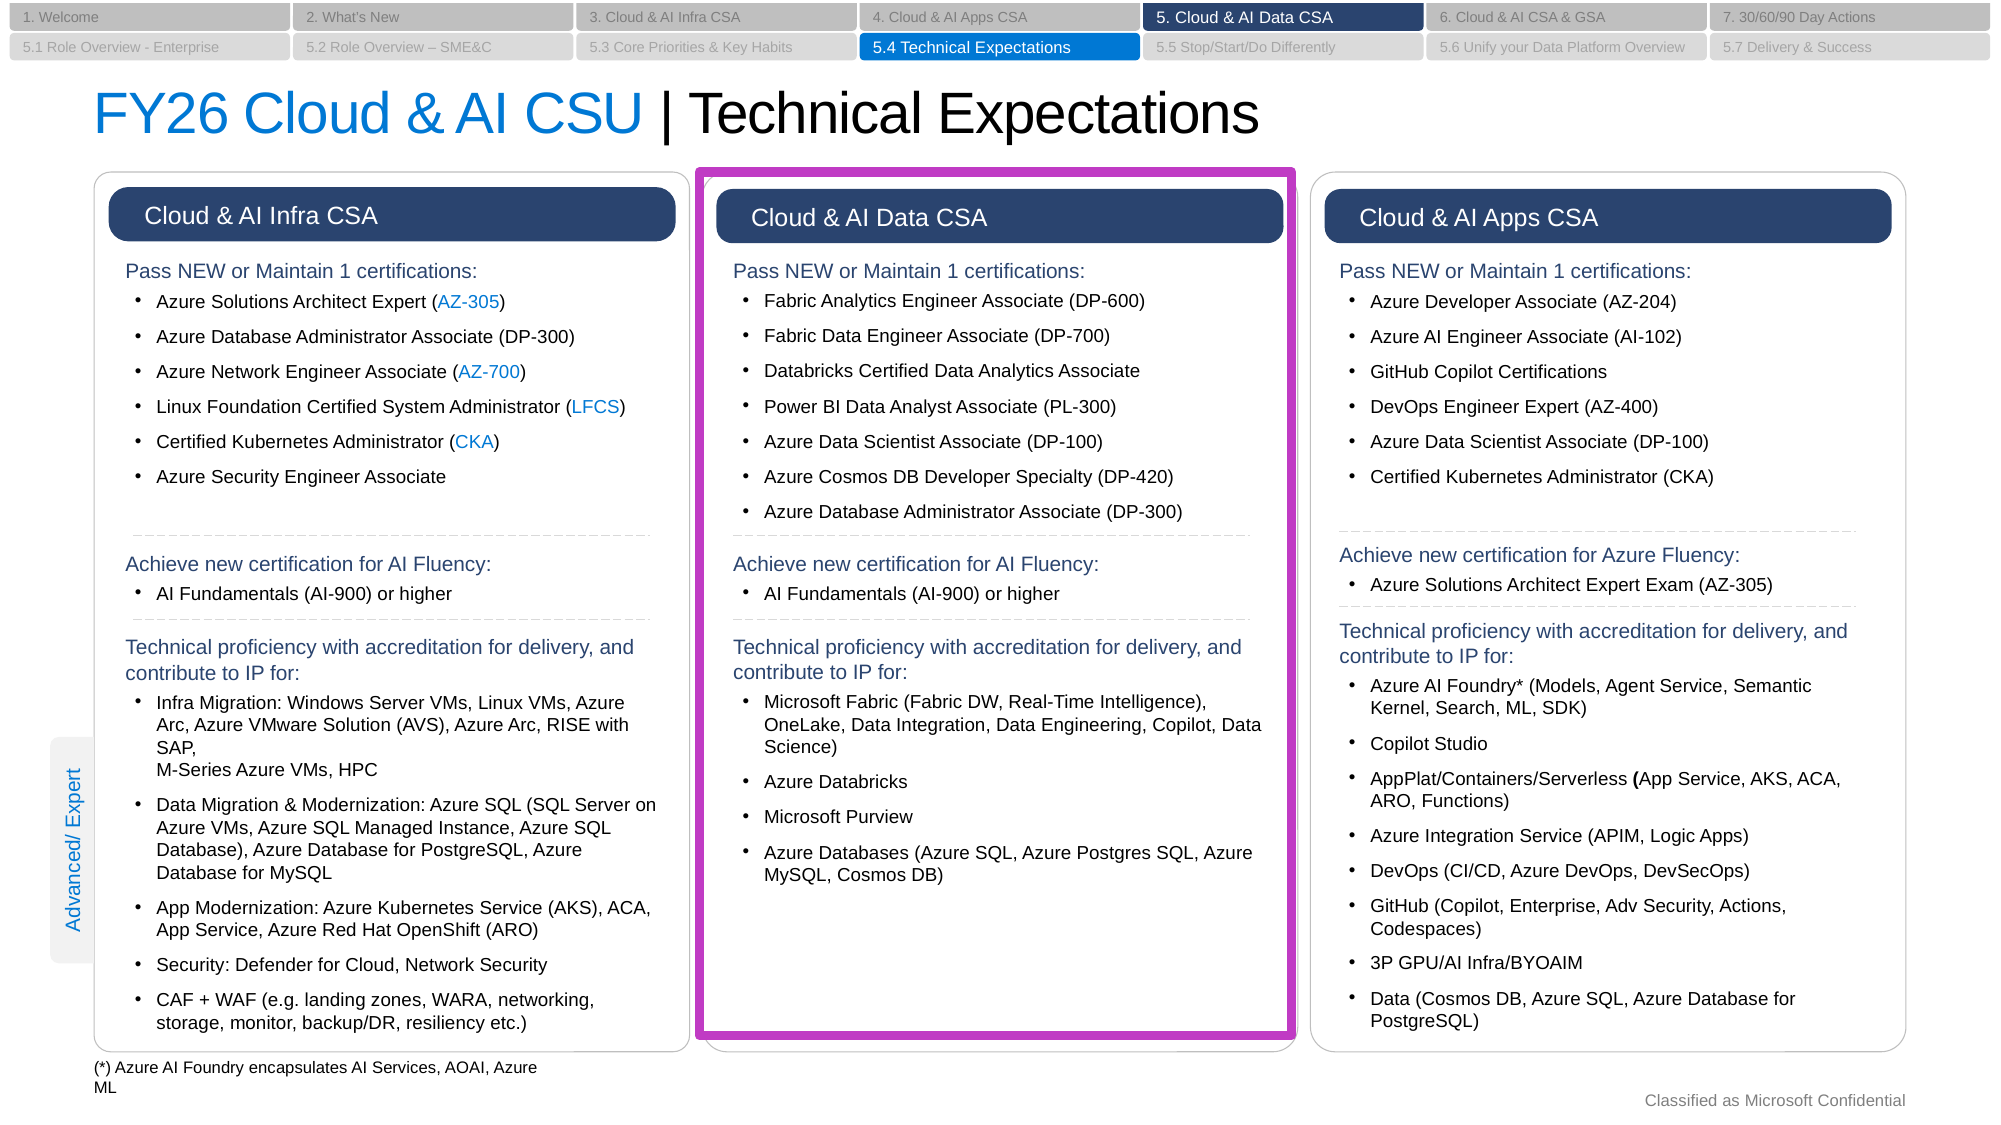

1. Welcome
2. What’s New
3. Cloud & AI Infra CSA
4. Cloud & AI Apps CSA
5. Cloud & AI Data CSA
6. Cloud & AI CSA & GSA
7. 30/60/90 Day Actions
5.1 Role Overview - Enterprise
5.2 Role Overview – SME&C
5.3 Core Priorities & Key Habits
5.4 Technical Expectations
5.5 Stop/Start/Do Differently
5.6 Unify your Data Platform Overview
5.7 Delivery & Success
# FY26 Cloud & AI CSU | Technical Expectations

Cloud & AI Infra CSA
Cloud & AI Data CSA
Cloud & AI Apps CSA
Pass NEW or Maintain 1 certifications:
Azure Solutions Architect Expert (AZ-305)
Azure Database Administrator Associate (DP-300)
Azure Network Engineer Associate (AZ-700)
Linux Foundation Certified System Administrator (LFCS)
Certified Kubernetes Administrator (CKA)
Azure Security Engineer Associate
Pass NEW or Maintain 1 certifications:
Fabric Analytics Engineer Associate (DP-600)
Fabric Data Engineer Associate (DP-700)
Databricks Certified Data Analytics Associate
Power BI Data Analyst Associate (PL-300)
Azure Data Scientist Associate (DP-100)
Azure Cosmos DB Developer Specialty (DP-420)
Azure Database Administrator Associate (DP-300)
Pass NEW or Maintain 1 certifications:
Azure Developer Associate (AZ-204)
Azure AI Engineer Associate (AI-102)
GitHub Copilot Certifications
DevOps Engineer Expert (AZ-400)
Azure Data Scientist Associate (DP-100)
Certified Kubernetes Administrator (CKA)
Achieve new certification for Azure Fluency:
Azure Solutions Architect Expert Exam (AZ-305)
Achieve new certification for AI Fluency:
AI Fundamentals (AI-900) or higher
Achieve new certification for AI Fluency:
AI Fundamentals (AI-900) or higher
Technical proficiency with accreditation for delivery, and contribute to IP for:
Azure AI Foundry*​ (Models, Agent Service, Semantic Kernel, Search, ML, SDK)
Copilot Studio​
AppPlat/Containers/Serverless (App Service, AKS, ACA, ARO, Functions)
Azure Integration Service (APIM, Logic Apps)
DevOps (CI/CD, Azure DevOps, DevSecOps)​
GitHub (Copilot, Enterprise, Adv Security, Actions, Codespaces)
3P GPU/AI Infra/BYOAIM
Data (Cosmos DB, Azure SQL, Azure Database for PostgreSQL)
Technical proficiency with accreditation for delivery, and contribute to IP for:
Infra Migration: Windows Server VMs, Linux VMs, Azure Arc, Azure VMware Solution (AVS), Azure Arc, RISE with SAP,
M-Series Azure VMs, HPC
Data Migration & Modernization: Azure SQL (SQL Server on Azure VMs, Azure SQL Managed Instance, Azure SQL Database), Azure Database for PostgreSQL, Azure Database for MySQL
App Modernization: Azure Kubernetes Service (AKS), ACA, App Service, Azure Red Hat OpenShift (ARO)
Security: Defender for Cloud, Network Security
CAF + WAF (e.g. landing zones, WARA, networking, storage, monitor, backup/DR, resiliency etc.)
Technical proficiency with accreditation for delivery, and contribute to IP for:
Microsoft Fabric (Fabric DW, Real-Time Intelligence), OneLake, Data Integration, Data Engineering, Copilot, Data Science)
Azure Databricks
Microsoft Purview
Azure Databases (Azure SQL, Azure Postgres SQL, Azure MySQL, Cosmos DB)

Advanced/ Expert
(*) Azure AI Foundry encapsulates AI Services, AOAI, Azure ML